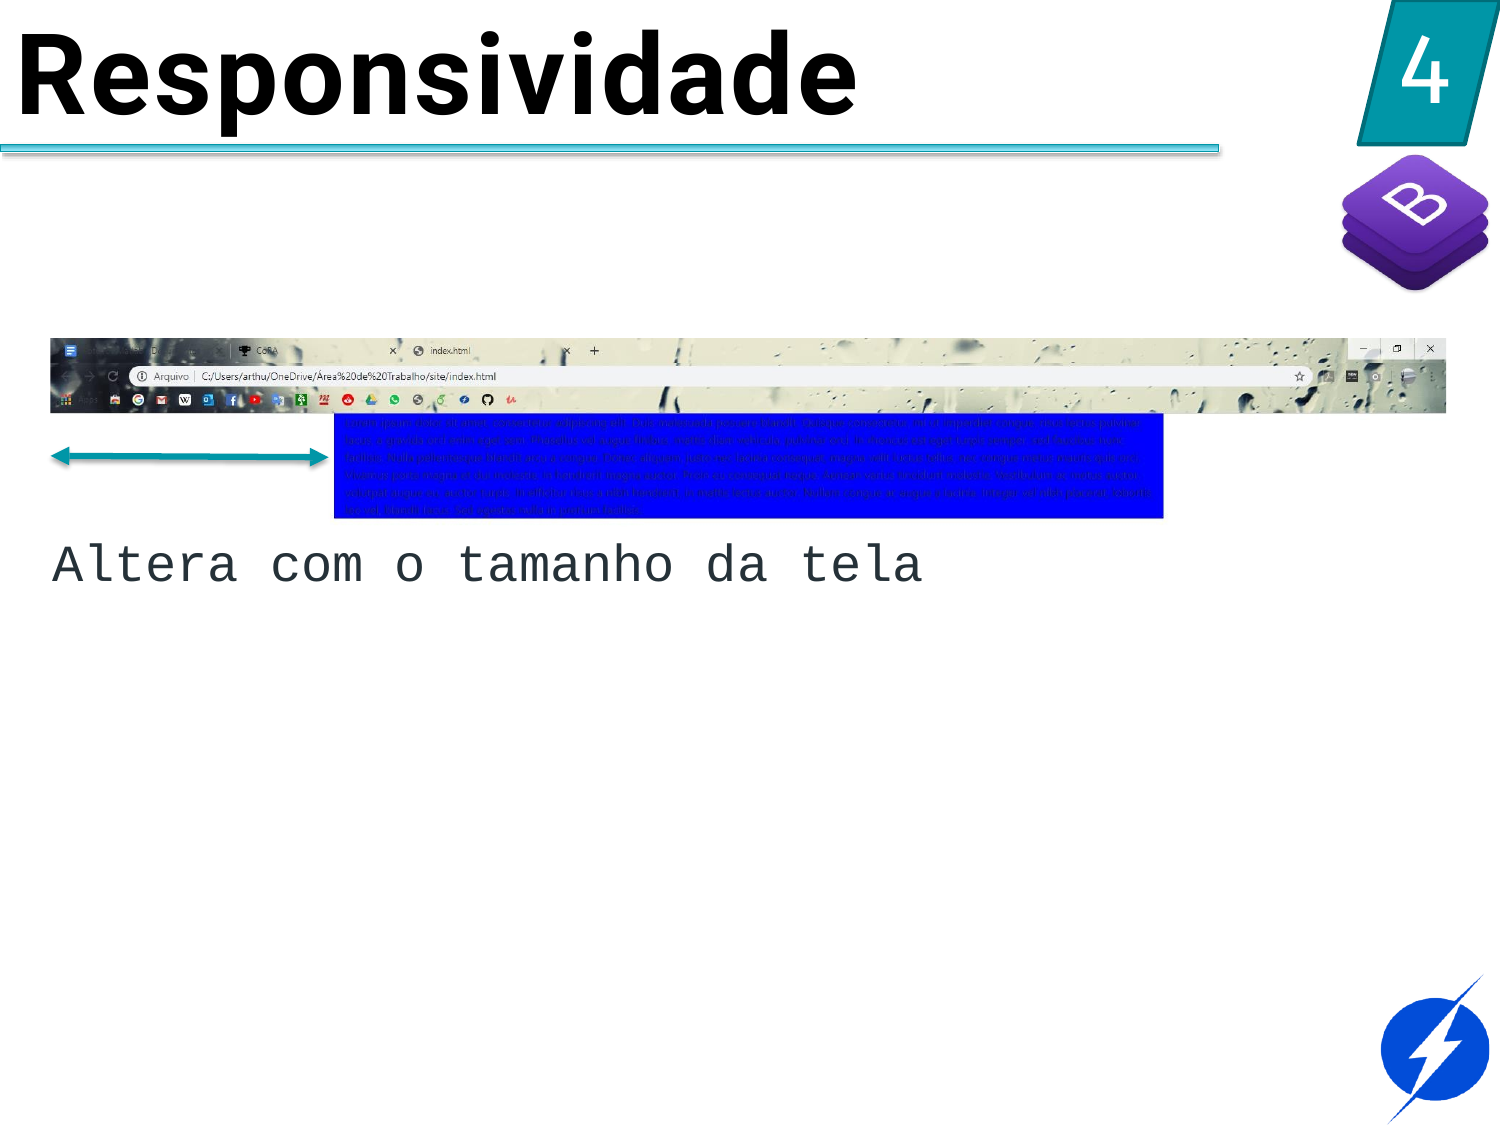

# Responsividade
4

Altera com o tamanho da tela